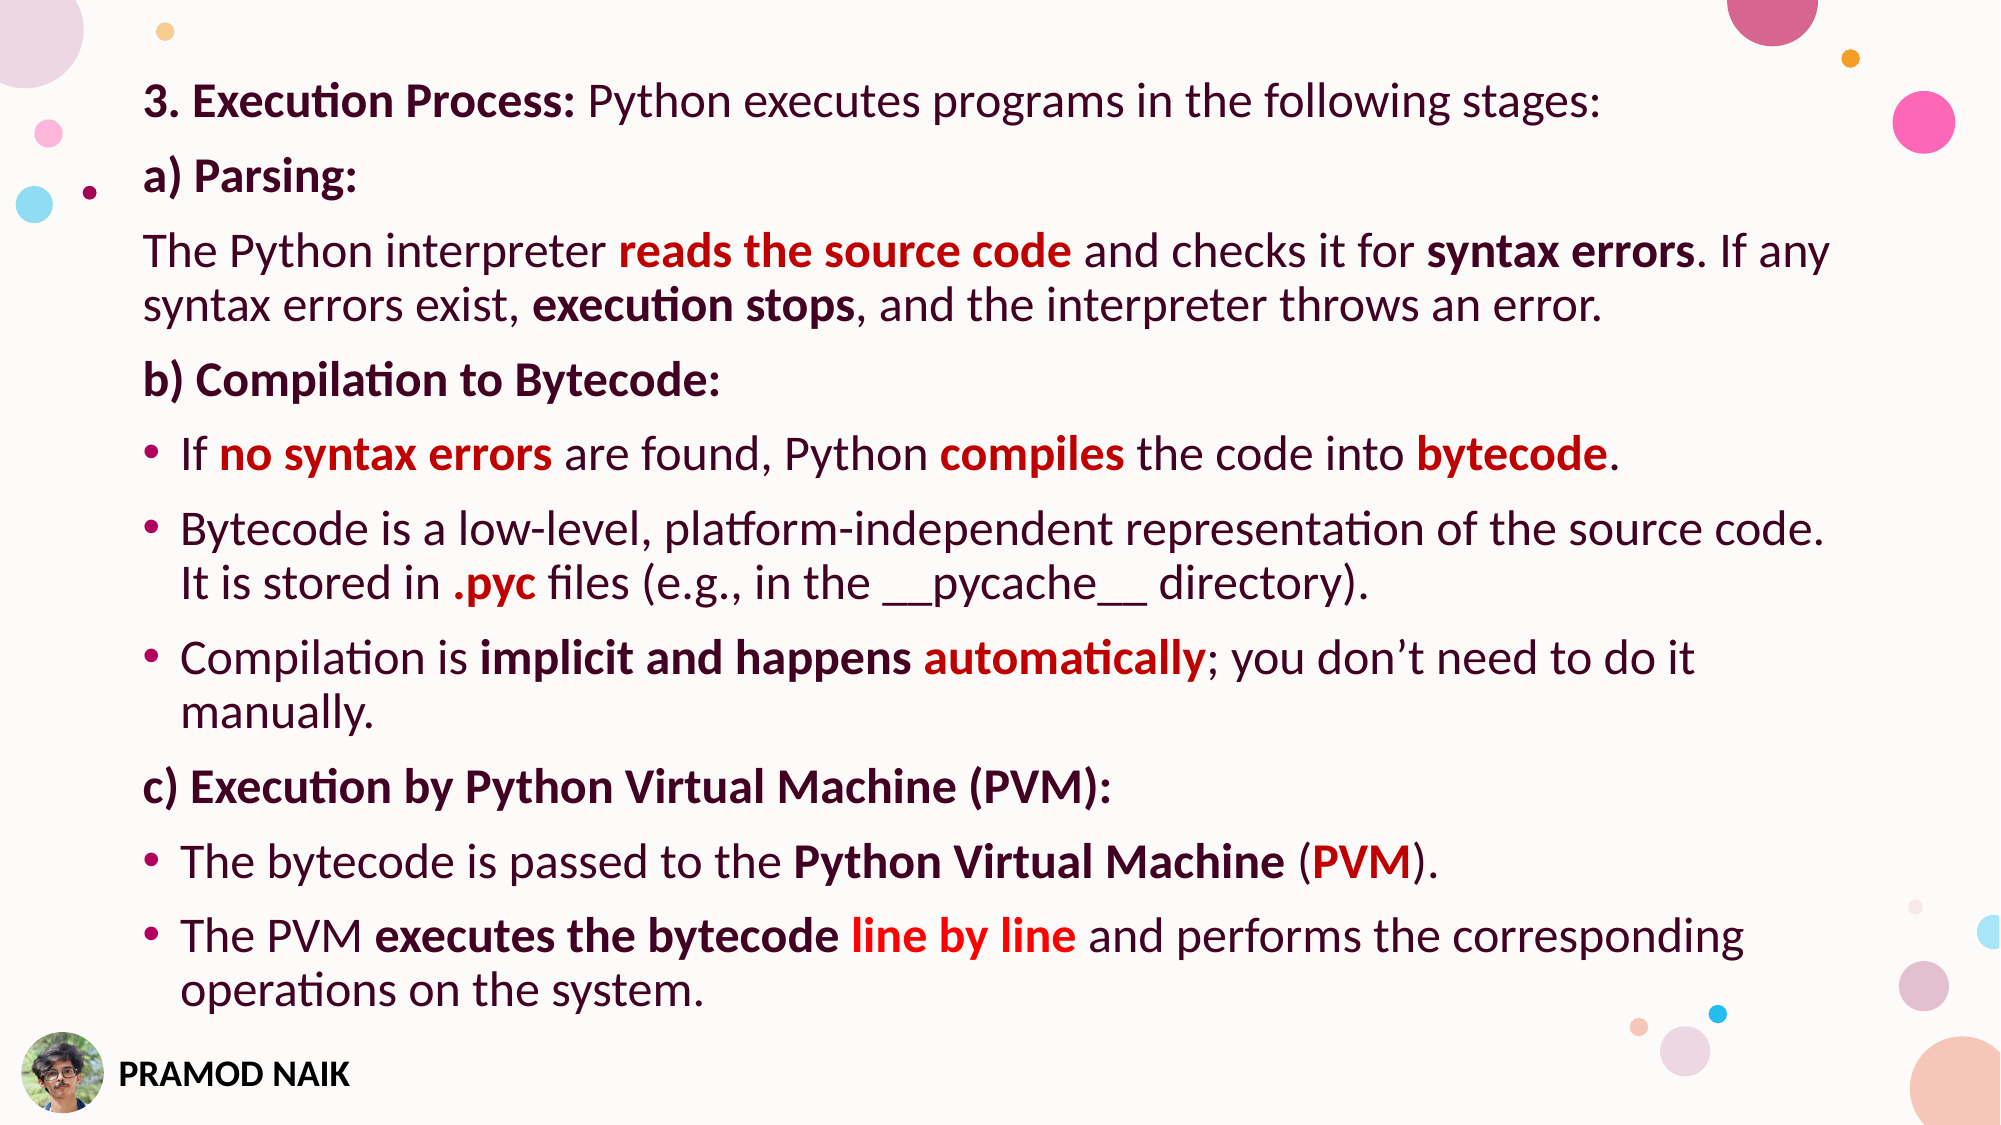

3. Execution Process: Python executes programs in the following stages:
a) Parsing:
The Python interpreter reads the source code and checks it for syntax errors. If any syntax errors exist, execution stops, and the interpreter throws an error.
b) Compilation to Bytecode:
If no syntax errors are found, Python compiles the code into bytecode.
Bytecode is a low-level, platform-independent representation of the source code. It is stored in .pyc files (e.g., in the __pycache__ directory).
Compilation is implicit and happens automatically; you don’t need to do it manually.
c) Execution by Python Virtual Machine (PVM):
The bytecode is passed to the Python Virtual Machine (PVM).
The PVM executes the bytecode line by line and performs the corresponding operations on the system.